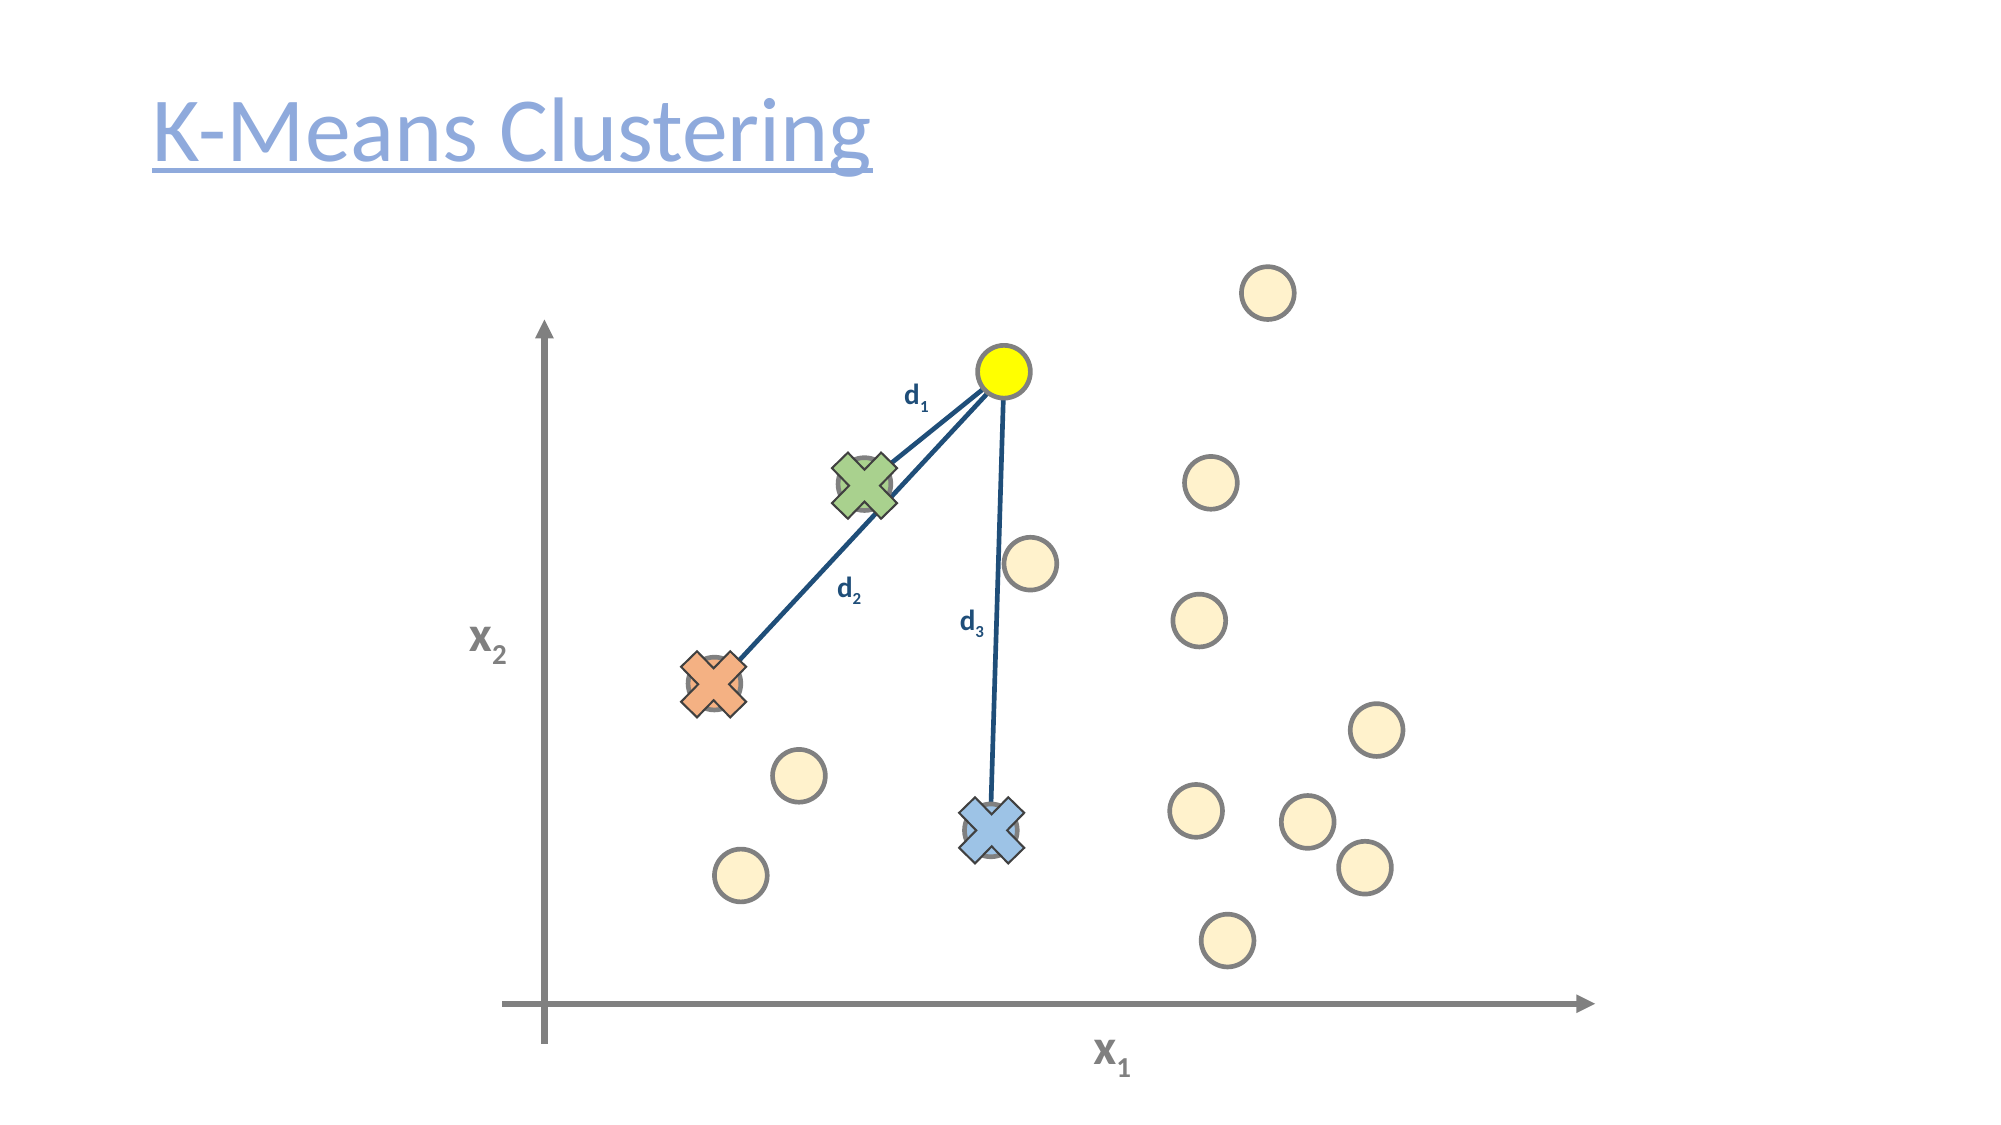

# K-Means Clustering

d1

d2
d3
x2

x1